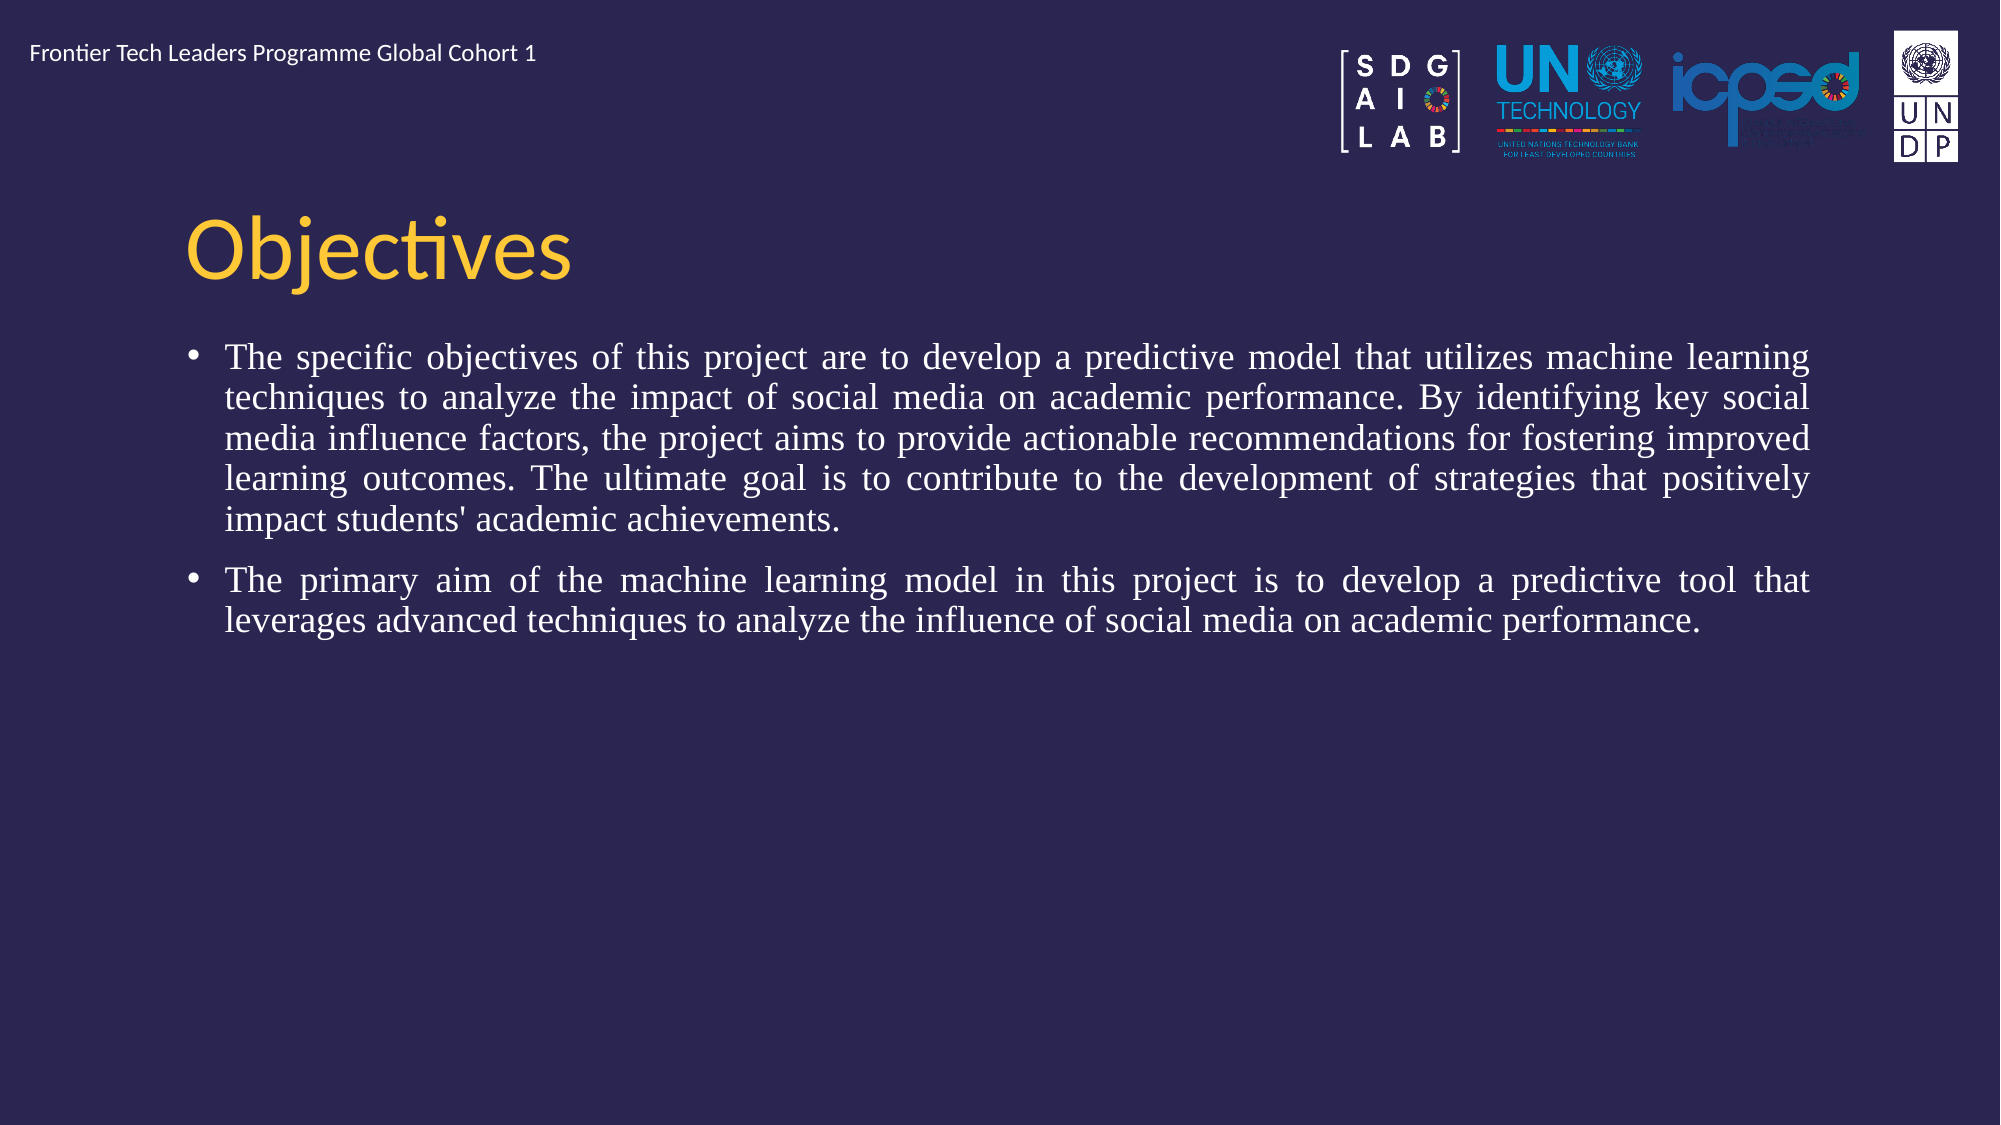

Frontier Tech Leaders Programme Global Cohort 1
# Objectives

The specific objectives of this project are to develop a predictive model that utilizes machine learning techniques to analyze the impact of social media on academic performance. By identifying key social media influence factors, the project aims to provide actionable recommendations for fostering improved learning outcomes. The ultimate goal is to contribute to the development of strategies that positively impact students' academic achievements.
The primary aim of the machine learning model in this project is to develop a predictive tool that leverages advanced techniques to analyze the influence of social media on academic performance.